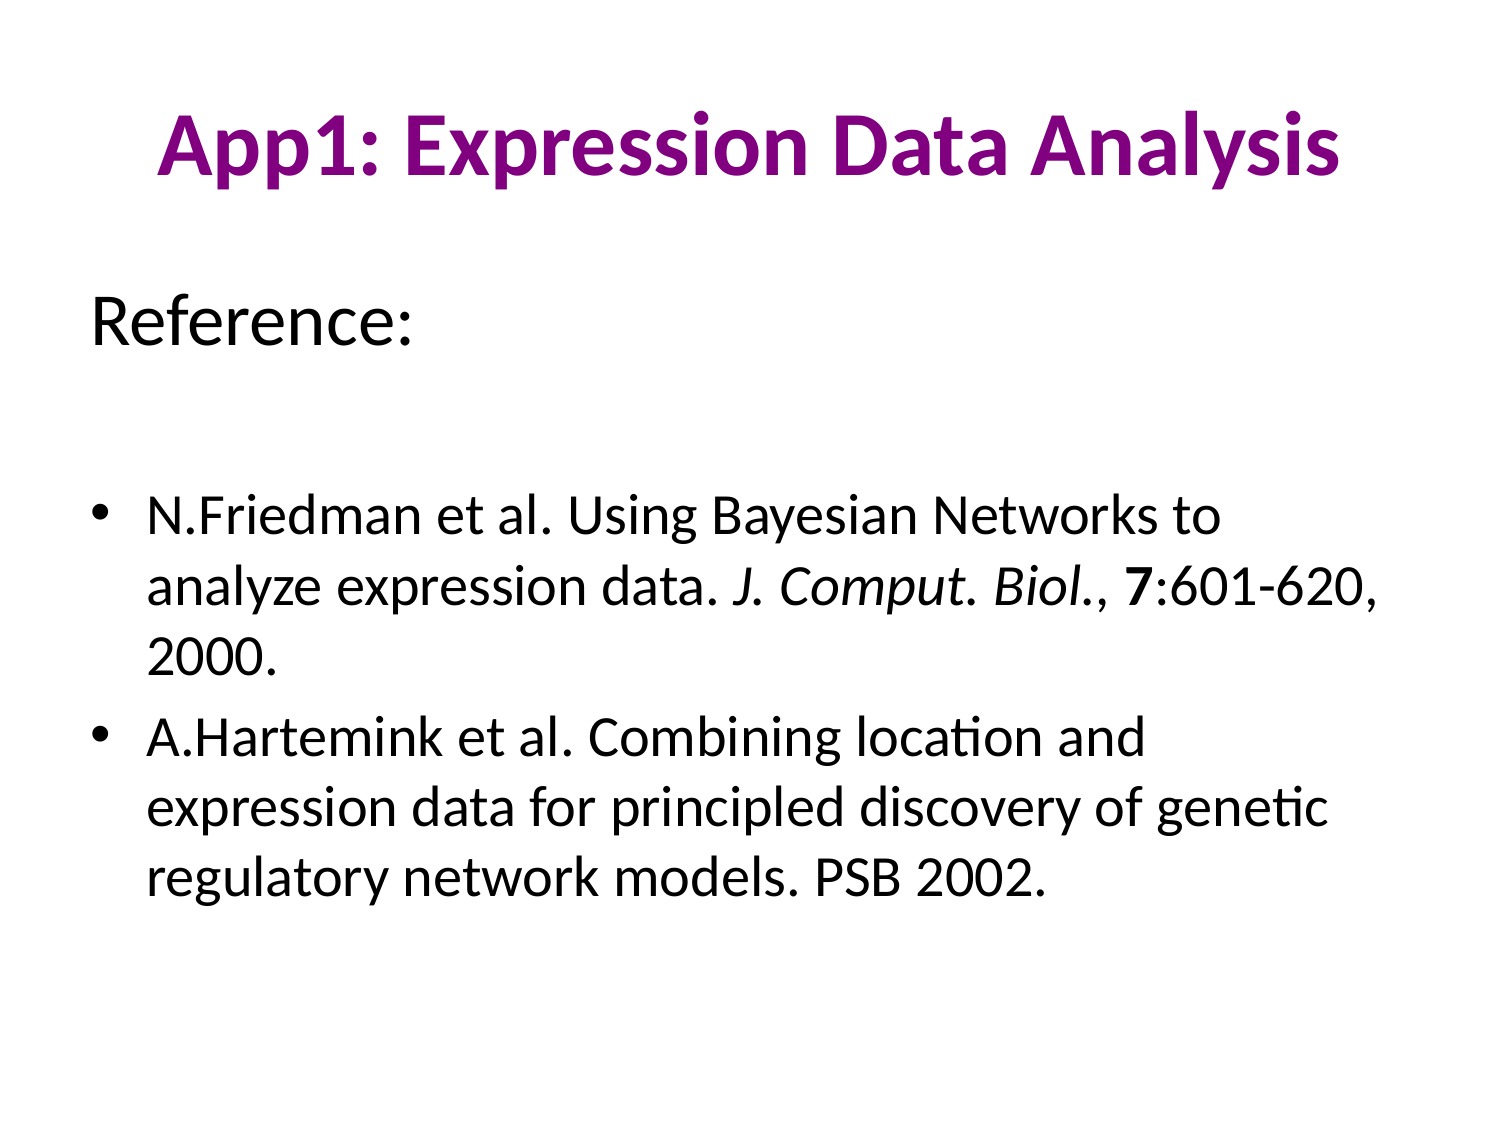

# App1: Expression Data Analysis
Reference:

N.Friedman et al. Using Bayesian Networks to analyze expression data. J. Comput. Biol., 7:601-620, 2000.
A.Hartemink et al. Combining location and expression data for principled discovery of genetic regulatory network models. PSB 2002.